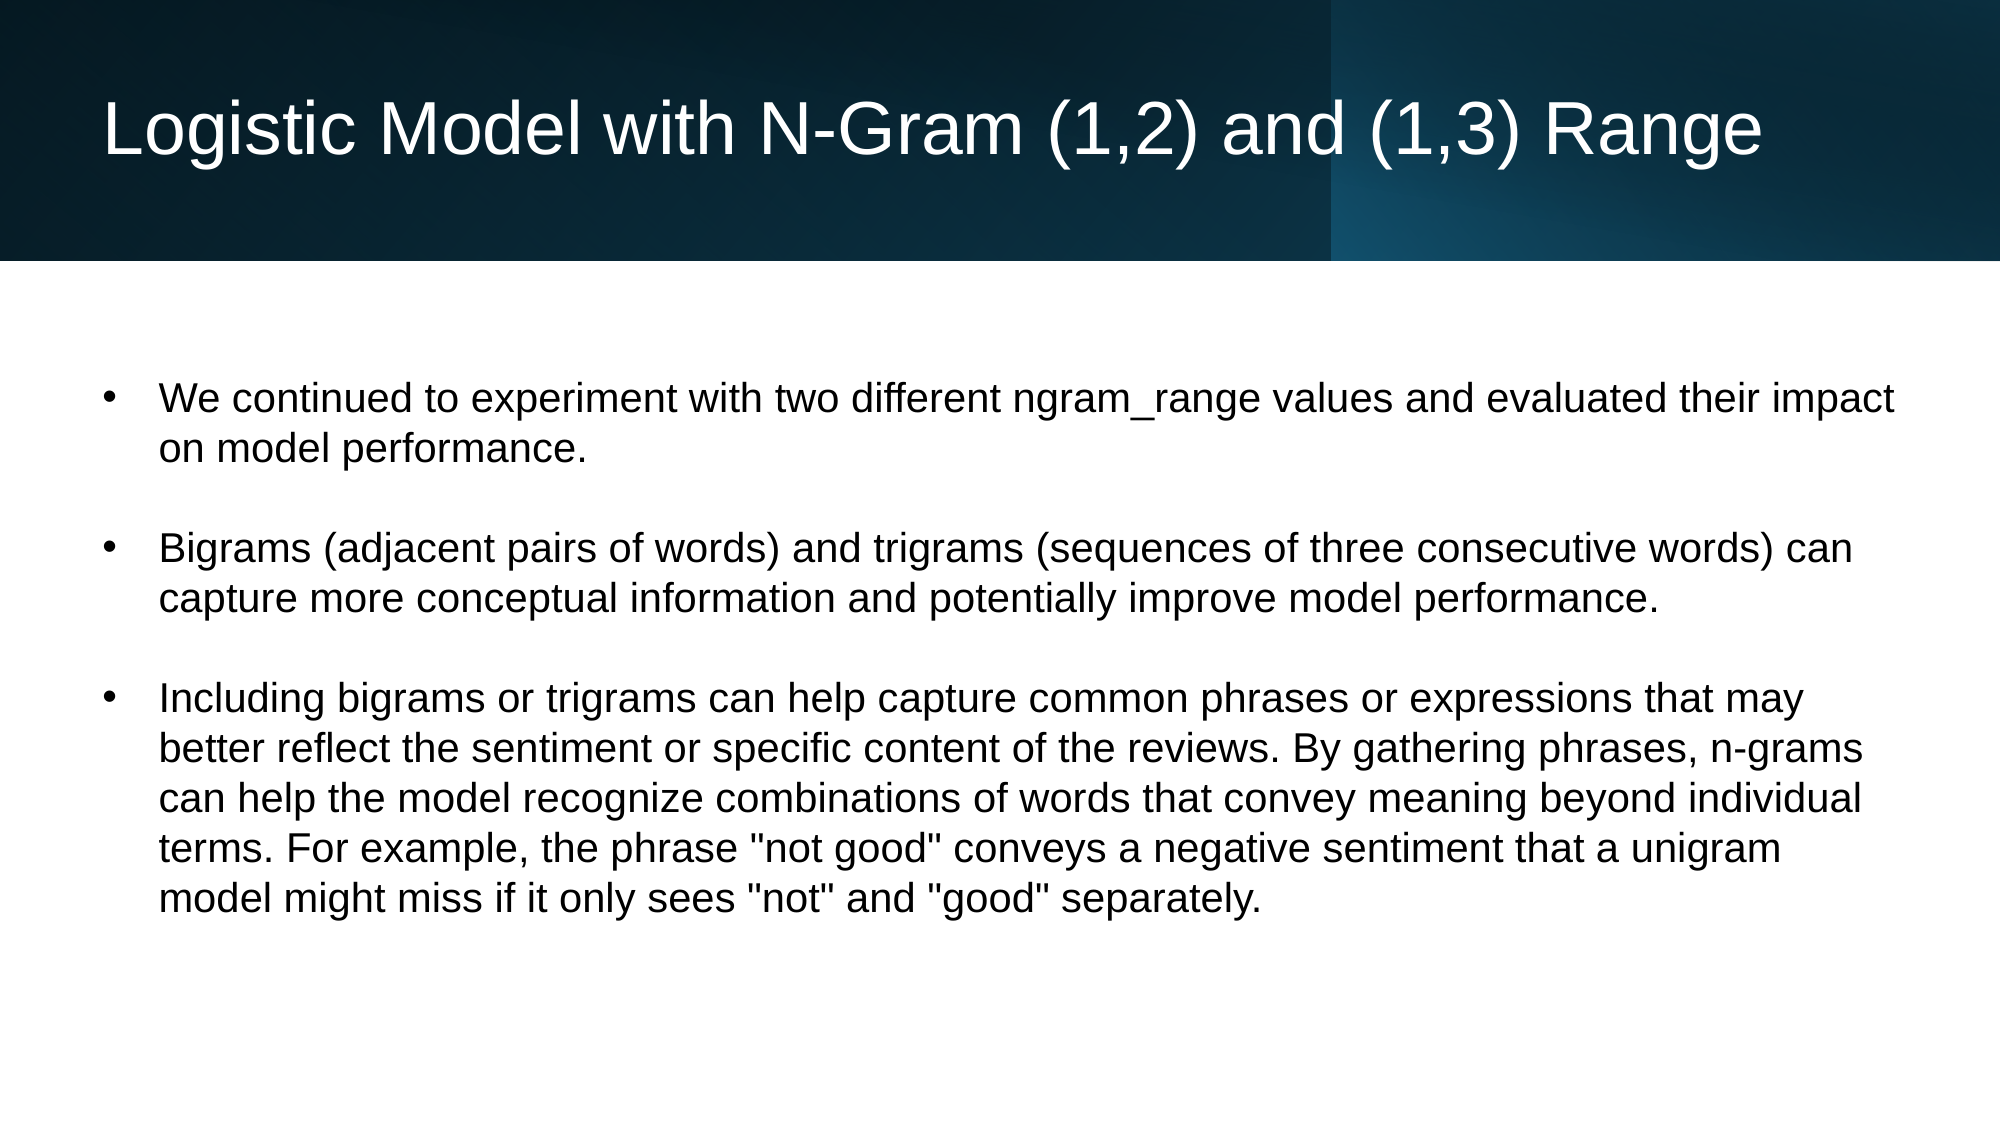

# Logistic Model with N-Gram (1,2) and (1,3) Range

We continued to experiment with two different ngram_range values and evaluated their impact on model performance.

Bigrams (adjacent pairs of words) and trigrams (sequences of three consecutive words) can capture more conceptual information and potentially improve model performance.

Including bigrams or trigrams can help capture common phrases or expressions that may better reflect the sentiment or specific content of the reviews. By gathering phrases, n-grams can help the model recognize combinations of words that convey meaning beyond individual terms. For example, the phrase "not good" conveys a negative sentiment that a unigram model might miss if it only sees "not" and "good" separately.